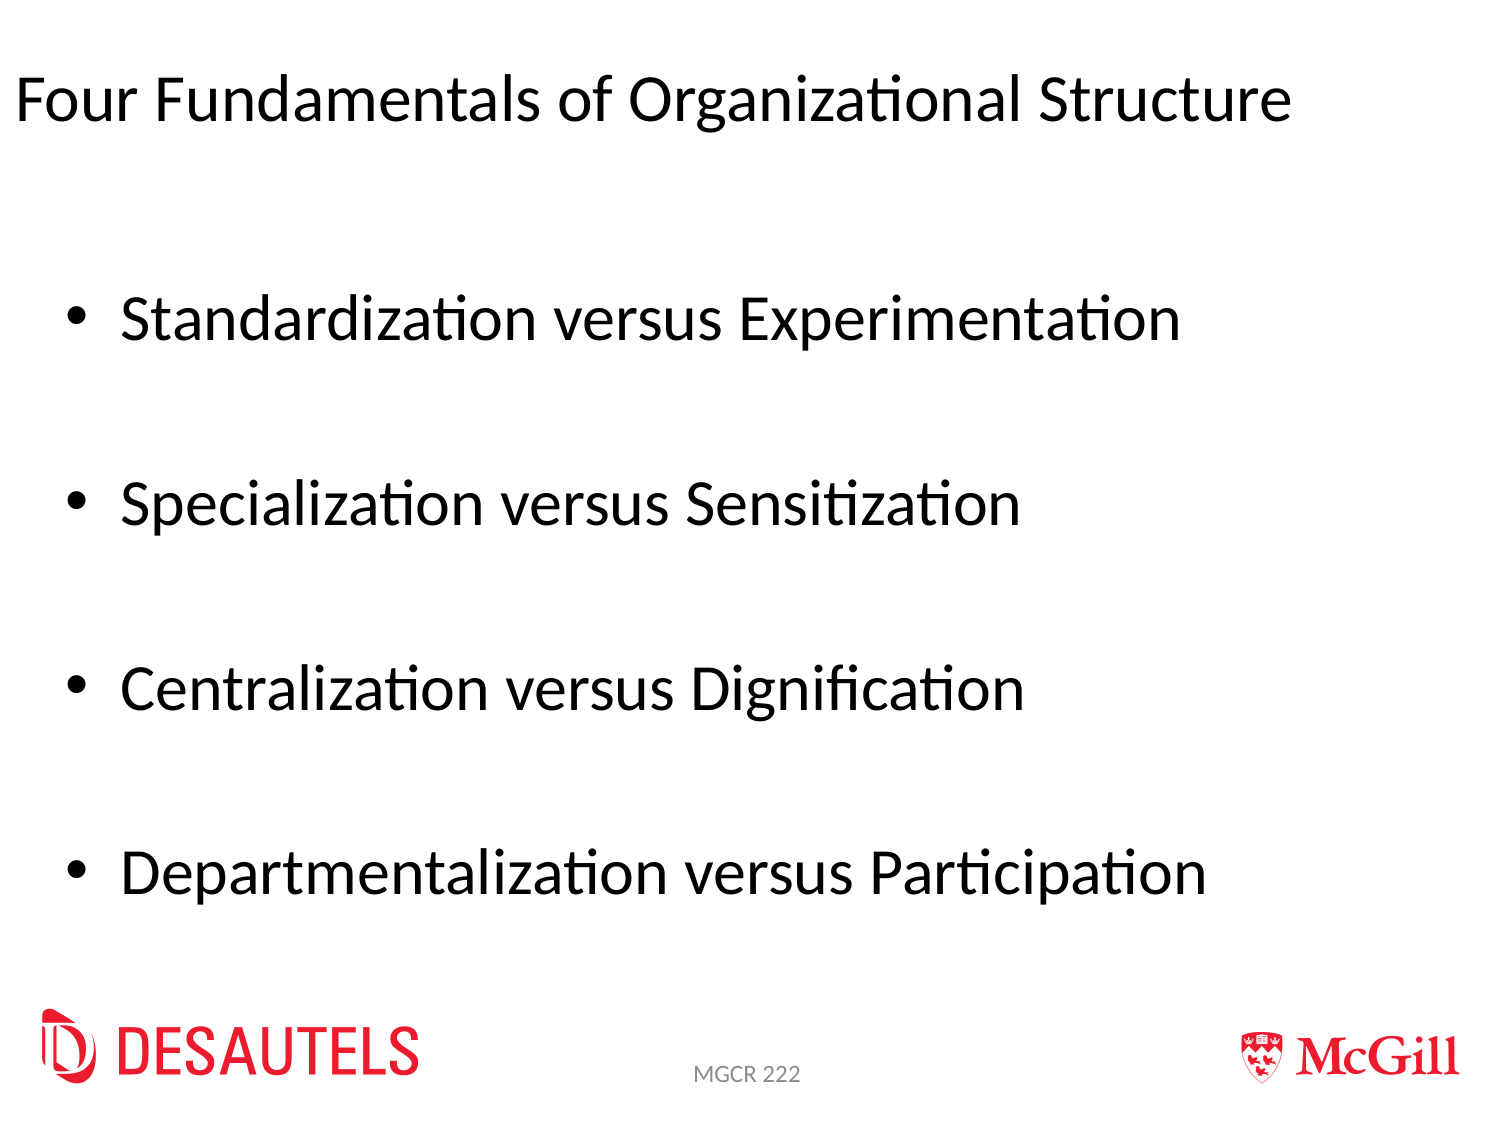

# Four Fundamentals of Organizational Structure

Standardization versus Experimentation

Specialization versus Sensitization

Centralization versus Dignification

Departmentalization versus Participation

MGCR 222